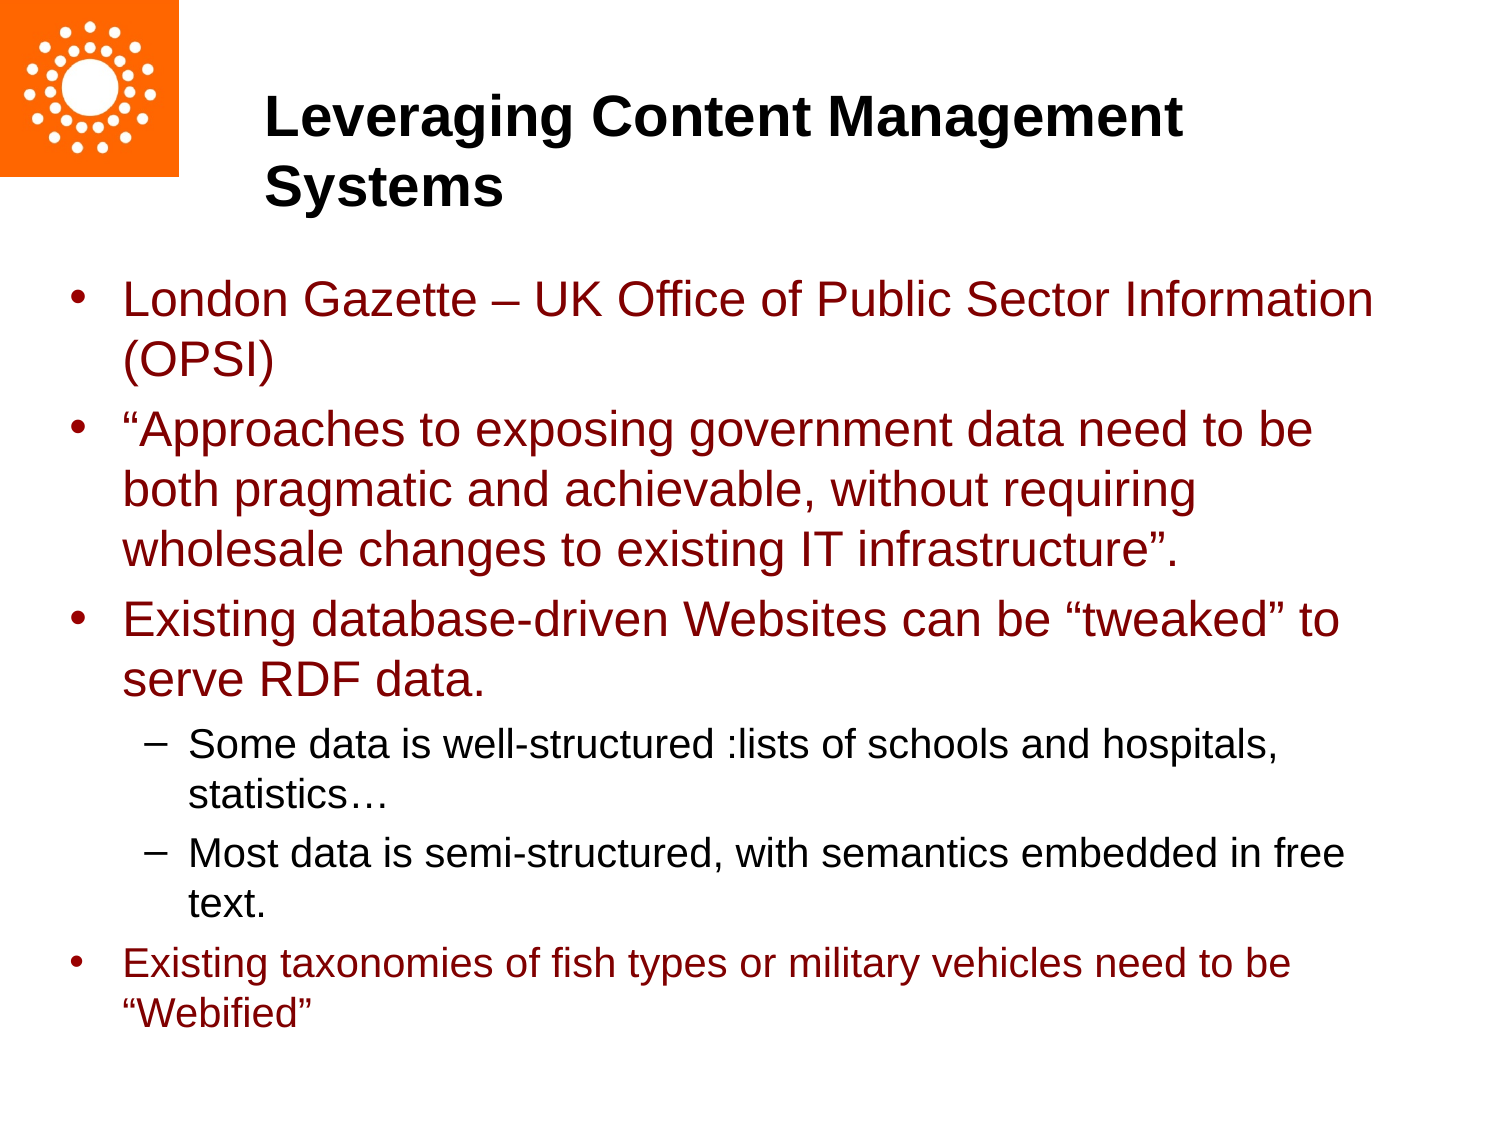

# Leveraging Content Management Systems
London Gazette – UK Office of Public Sector Information (OPSI)
“Approaches to exposing government data need to be both pragmatic and achievable, without requiring wholesale changes to existing IT infrastructure”.
Existing database-driven Websites can be “tweaked” to serve RDF data.
Some data is well-structured :lists of schools and hospitals, statistics…
Most data is semi-structured, with semantics embedded in free text.
Existing taxonomies of fish types or military vehicles need to be “Webified”